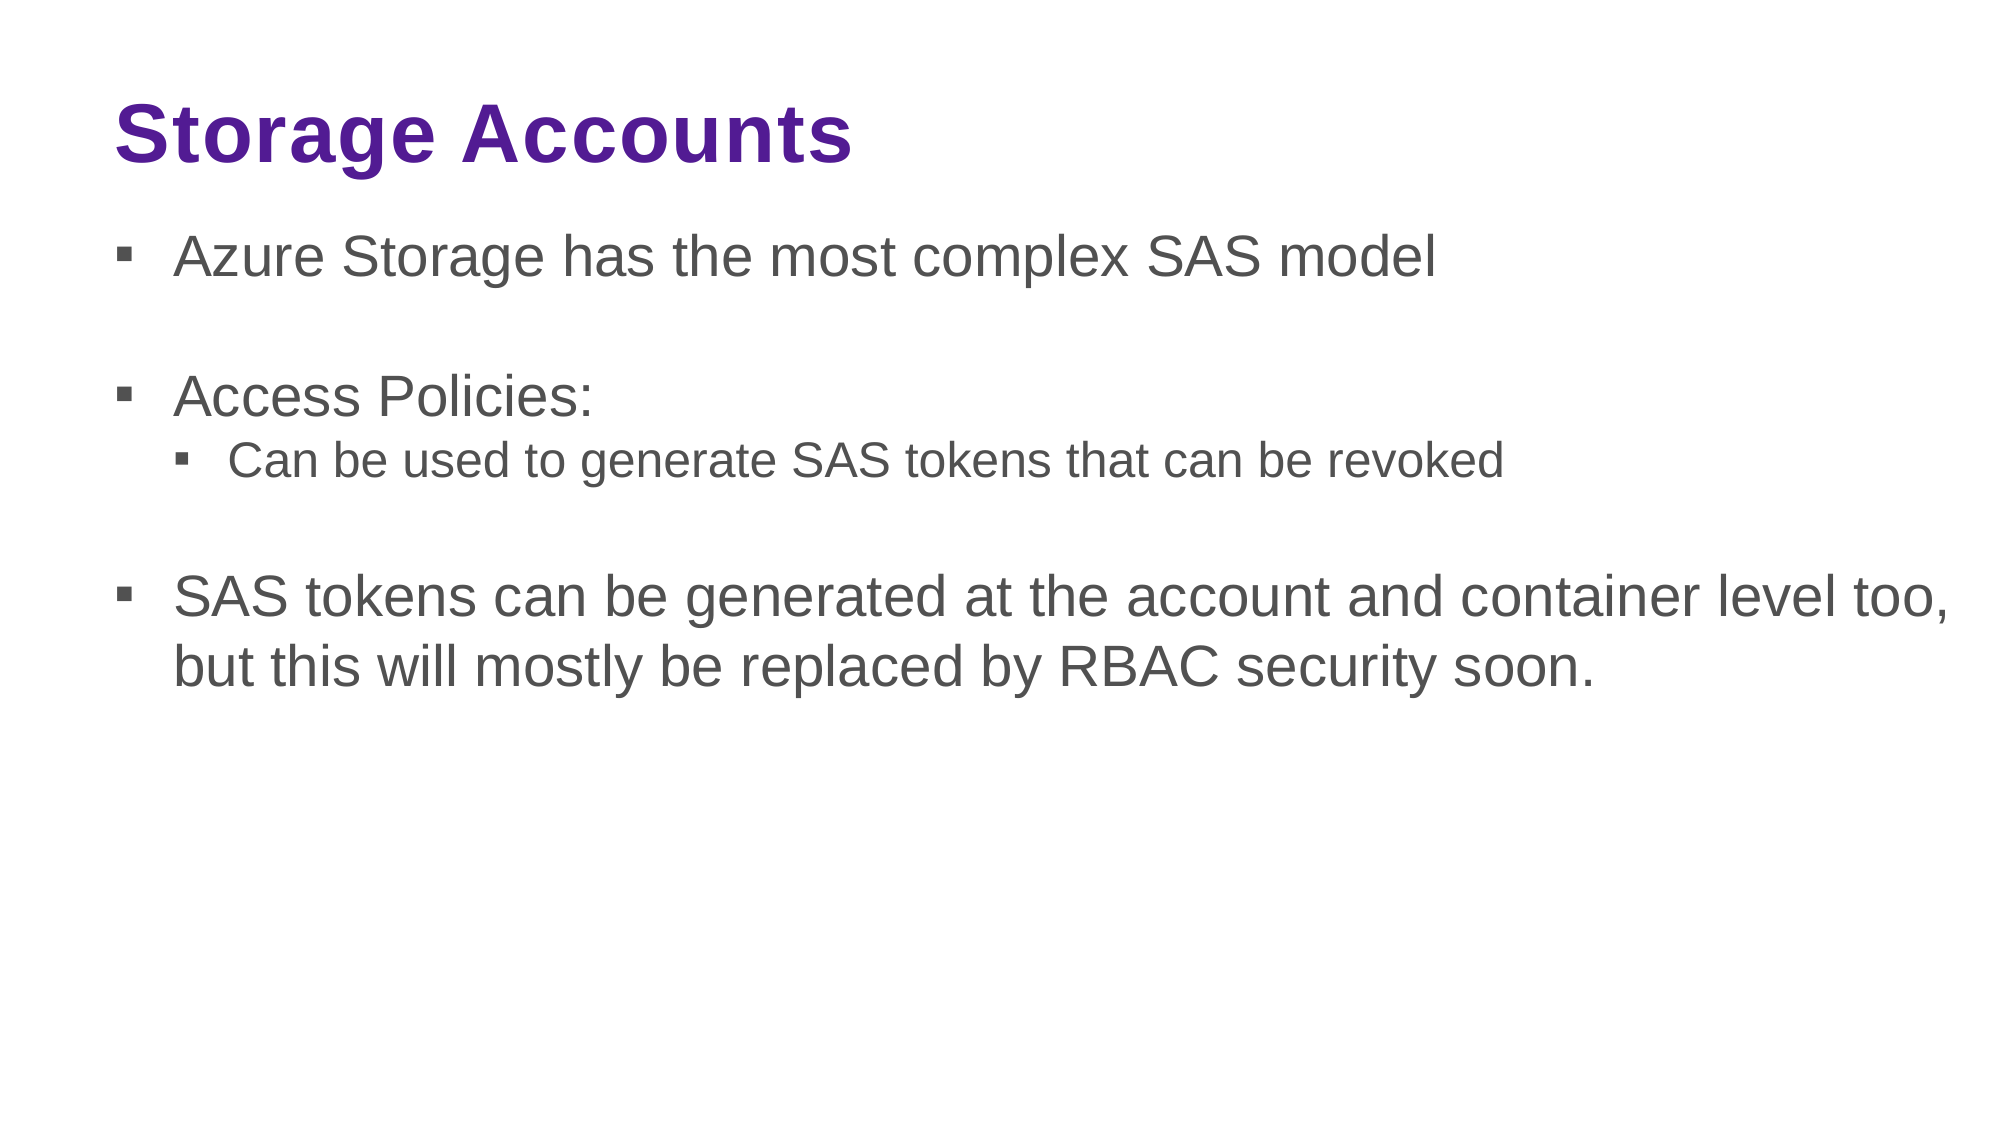

# Storage Accounts
Azure Storage has the most complex SAS model

Access Policies:
Can be used to generate SAS tokens that can be revoked

SAS tokens can be generated at the account and container level too, but this will mostly be replaced by RBAC security soon.